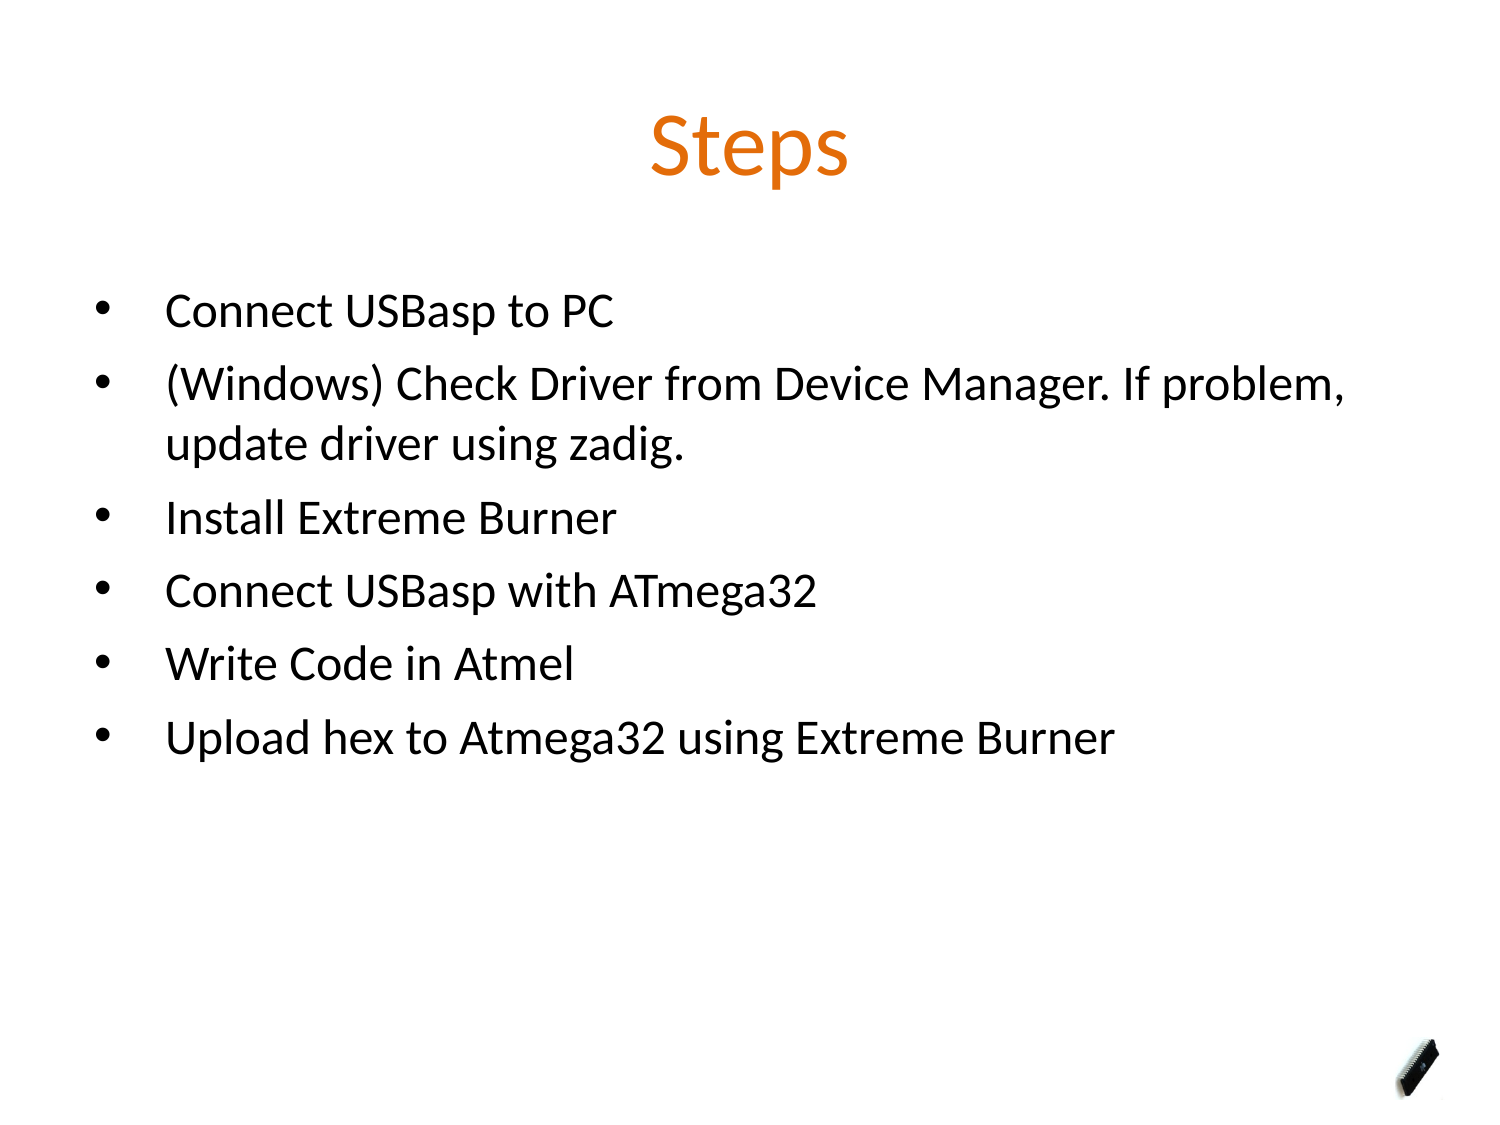

# Steps
Connect USBasp to PC
(Windows) Check Driver from Device Manager. If problem, update driver using zadig.
Install Extreme Burner
Connect USBasp with ATmega32
Write Code in Atmel
Upload hex to Atmega32 using Extreme Burner